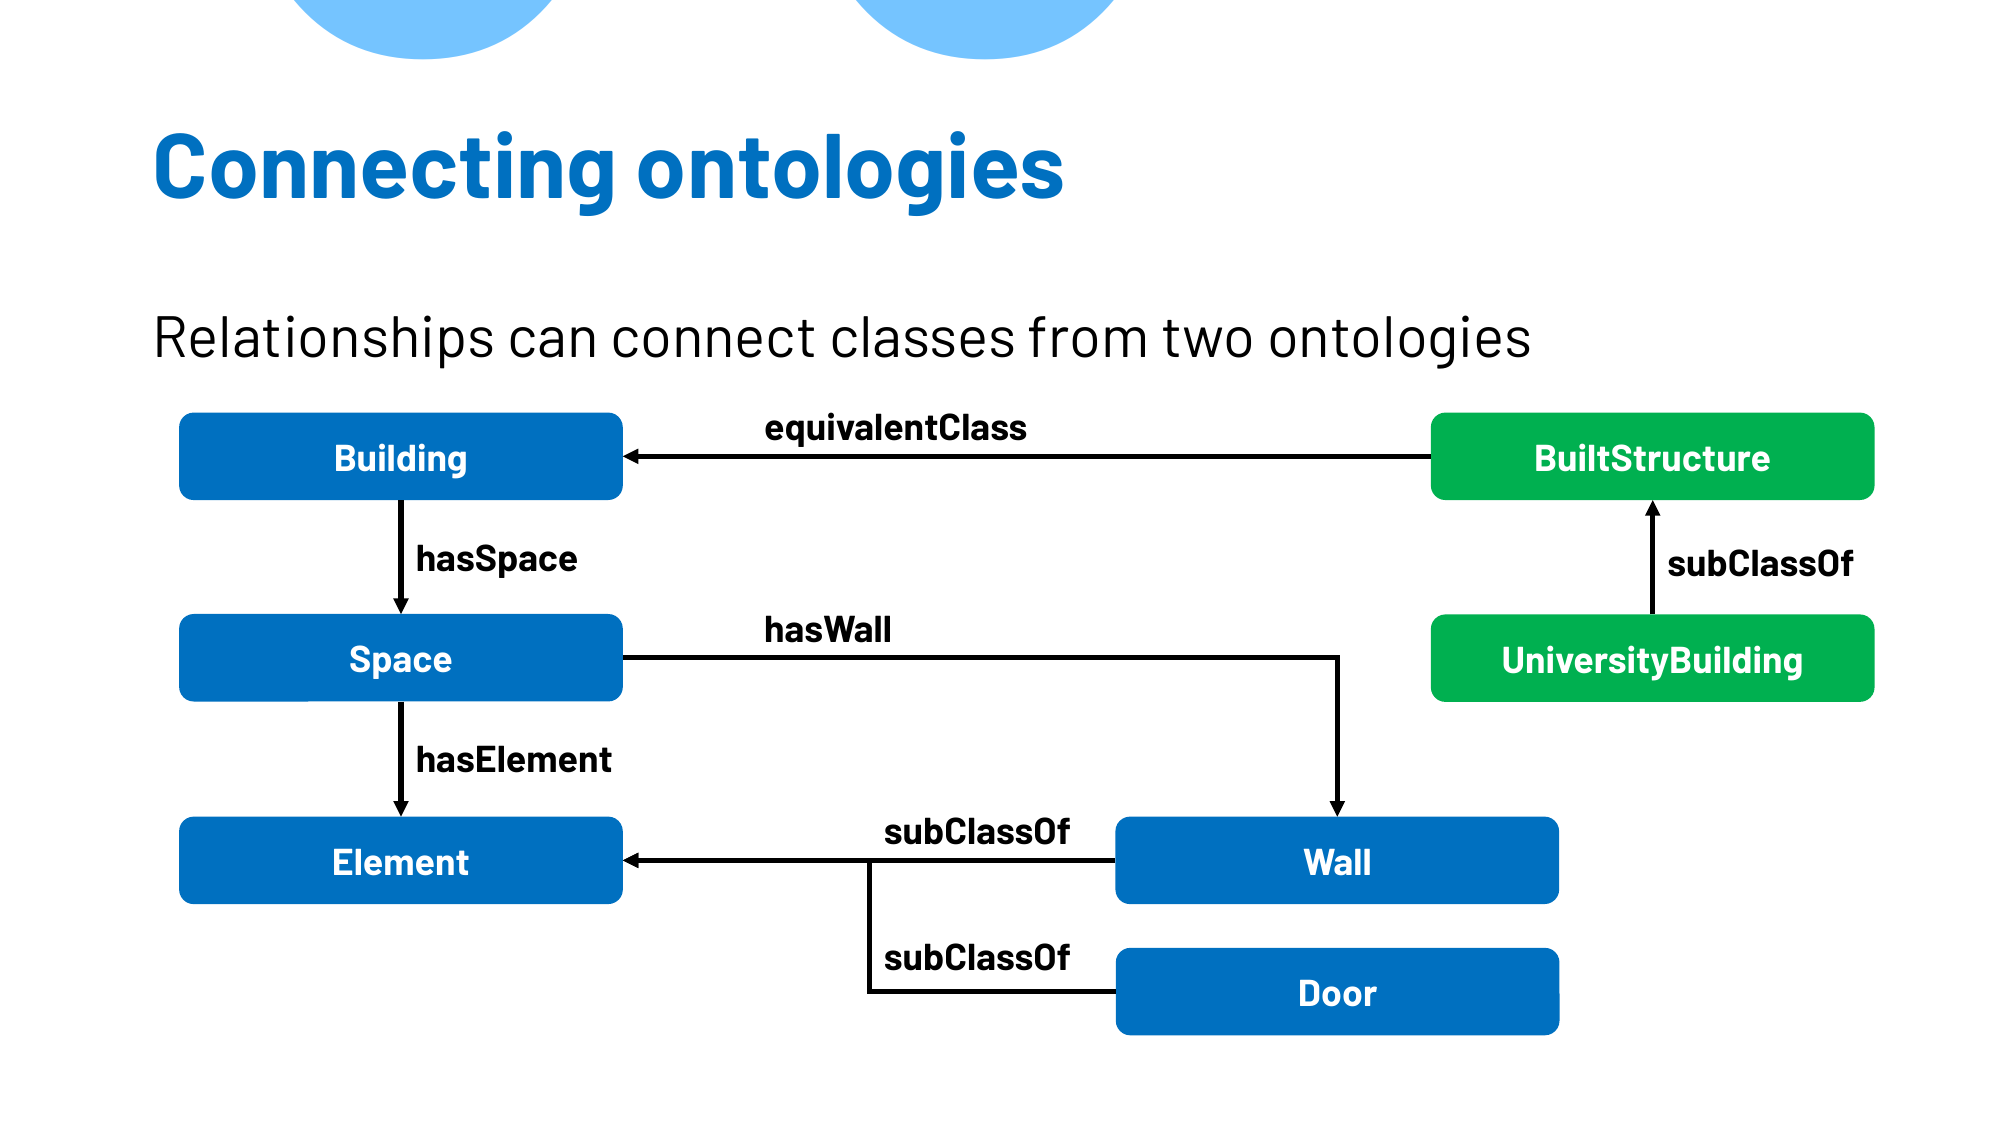

..
# Connecting ontologies
Relationships can connect classes from two ontologies
equivalentClass
Building
BuiltStructure
hasSpace
subClassOf
hasWall
Space
UniversityBuilding
hasElement
subClassOf
Element
Wall
subClassOf
Door